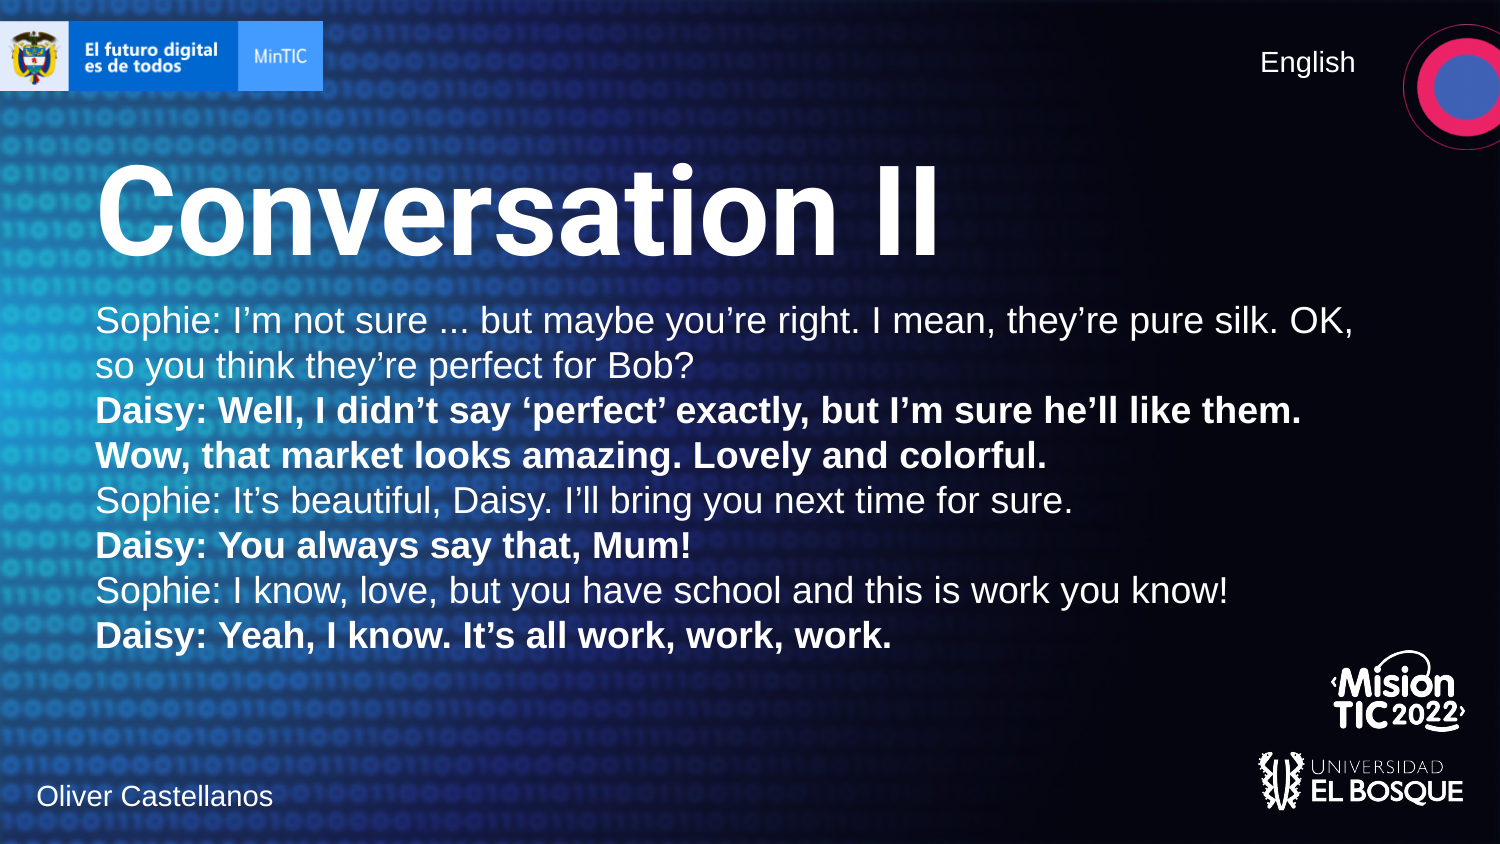

# Conversation II
Sophie: I’m not sure ... but maybe you’re right. I mean, they’re pure silk. OK, so you think they’re perfect for Bob?
Daisy: Well, I didn’t say ‘perfect’ exactly, but I’m sure he’ll like them. Wow, that market looks amazing. Lovely and colorful.
Sophie: It’s beautiful, Daisy. I’ll bring you next time for sure.
Daisy: You always say that, Mum!
Sophie: I know, love, but you have school and this is work you know!
Daisy: Yeah, I know. It’s all work, work, work.